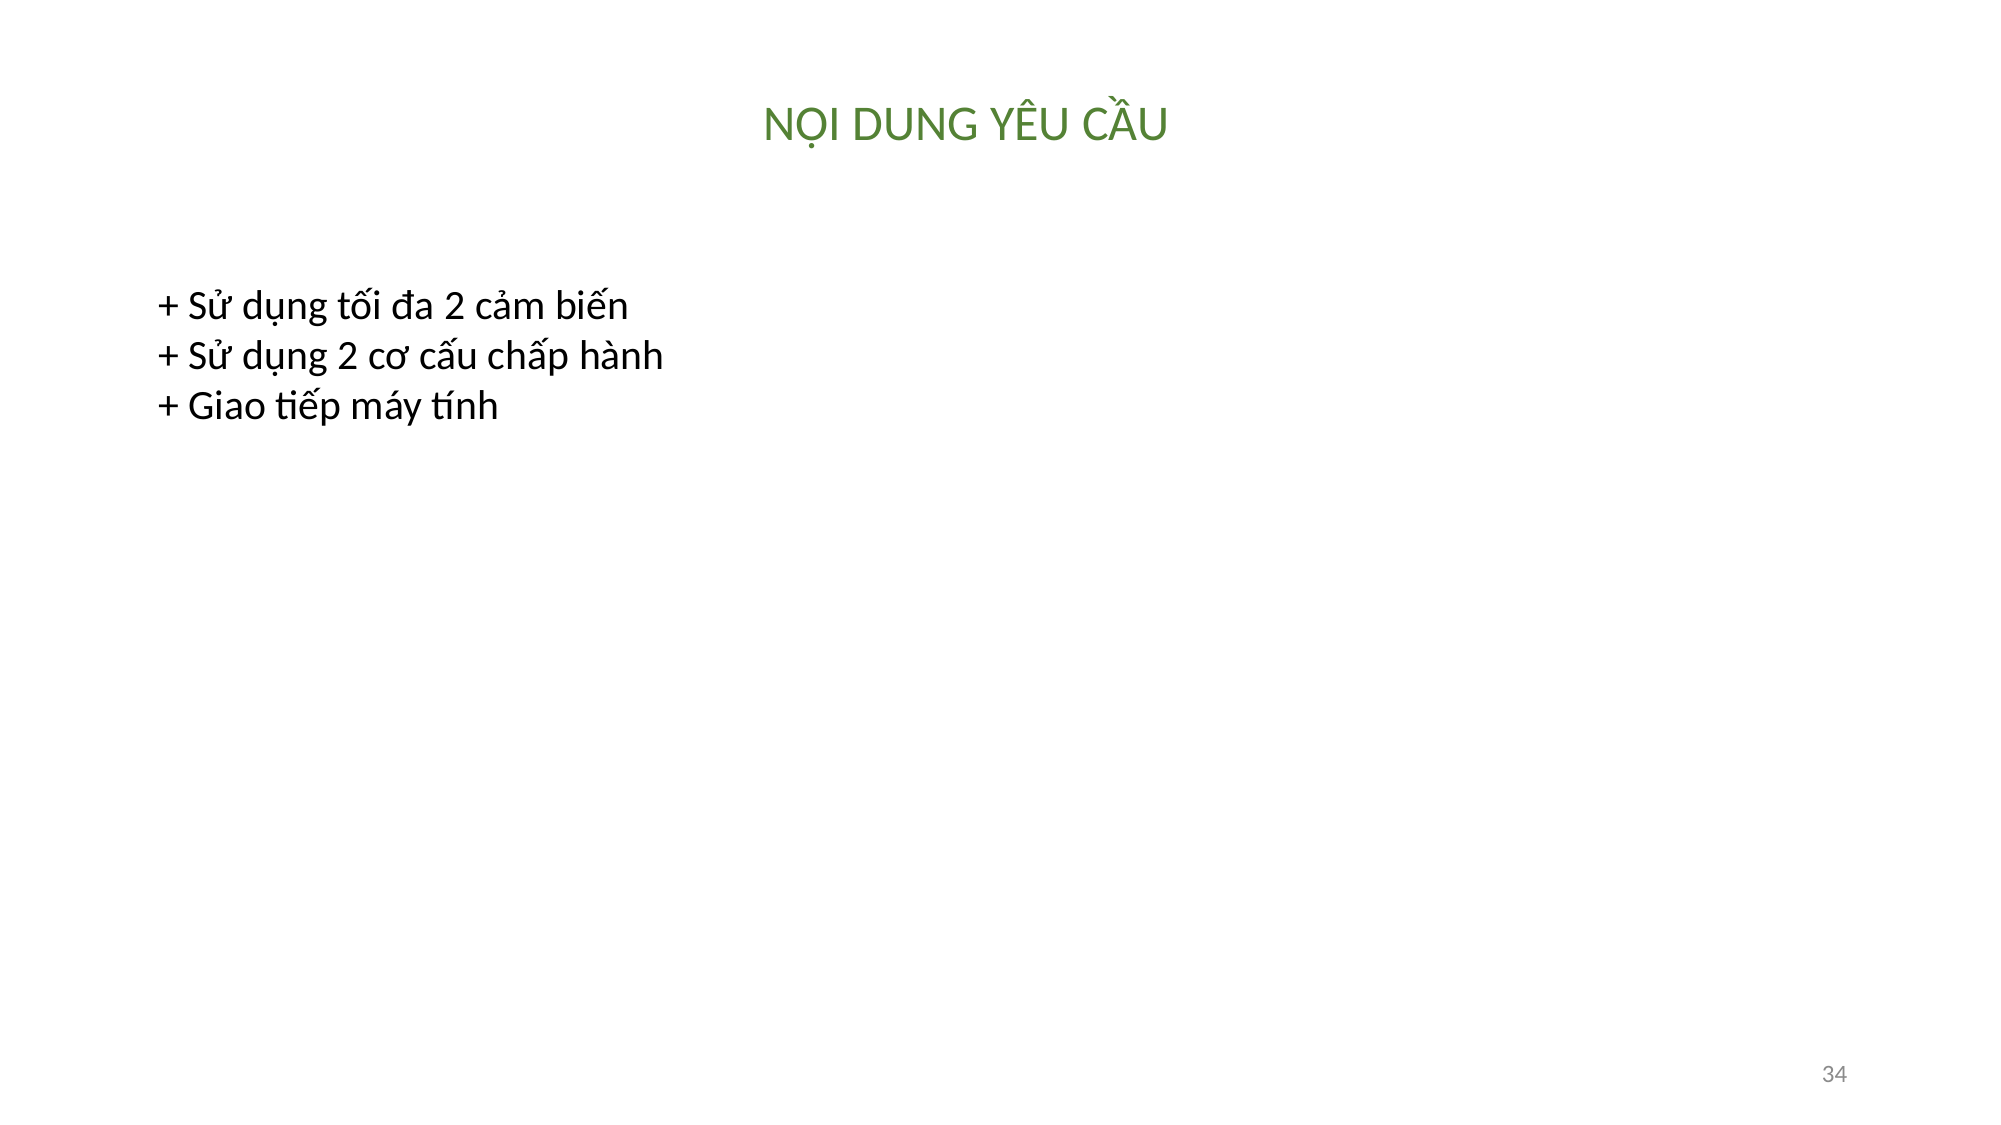

NỘI DUNG YÊU CẦU

+ Sử dụng tối đa 2 cảm biến
+ Sử dụng 2 cơ cấu chấp hành
+ Giao tiếp máy tính
34